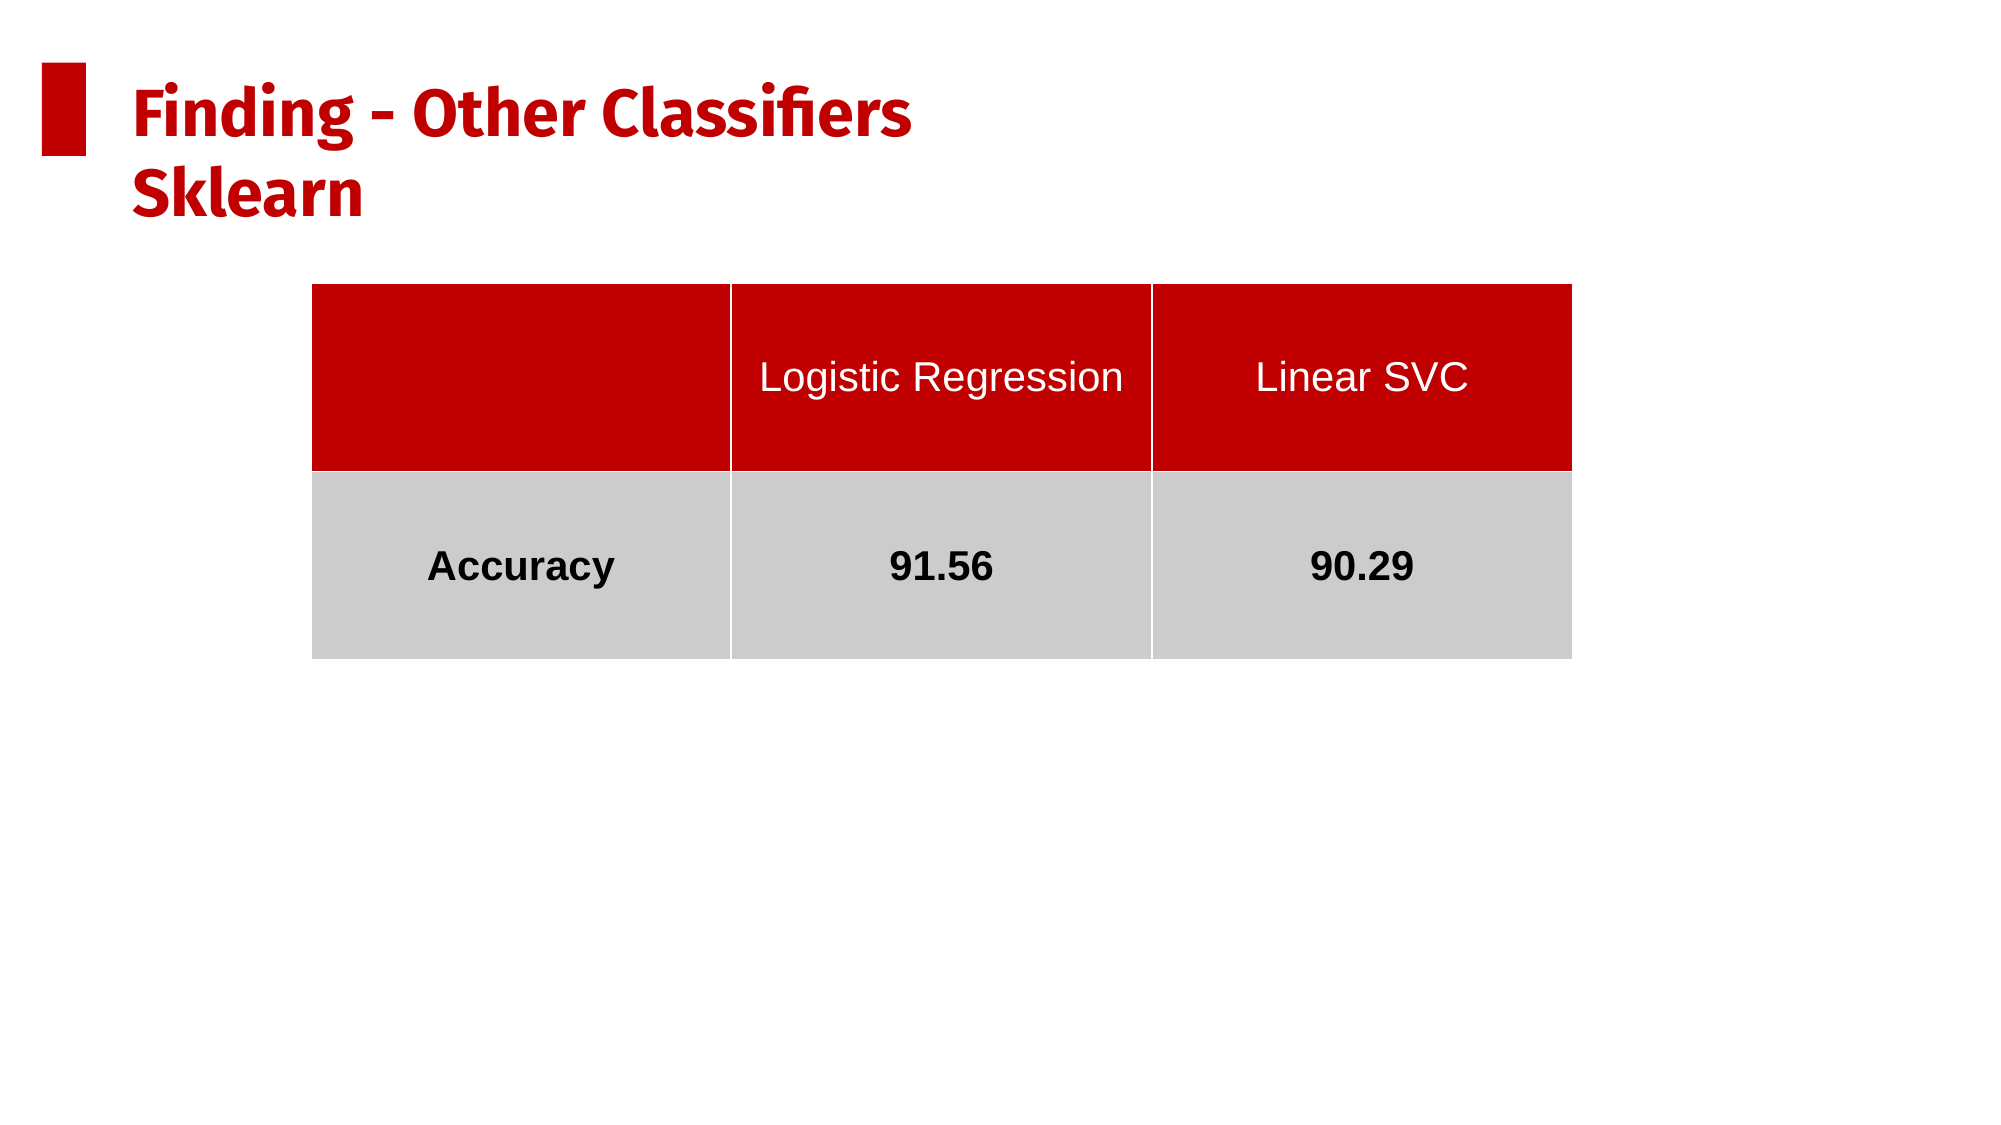

Finding - Other Classifiers Sklearn
|  | Logistic Regression | Linear SVC |
| --- | --- | --- |
| Accuracy | 91.56 | 90.29 |